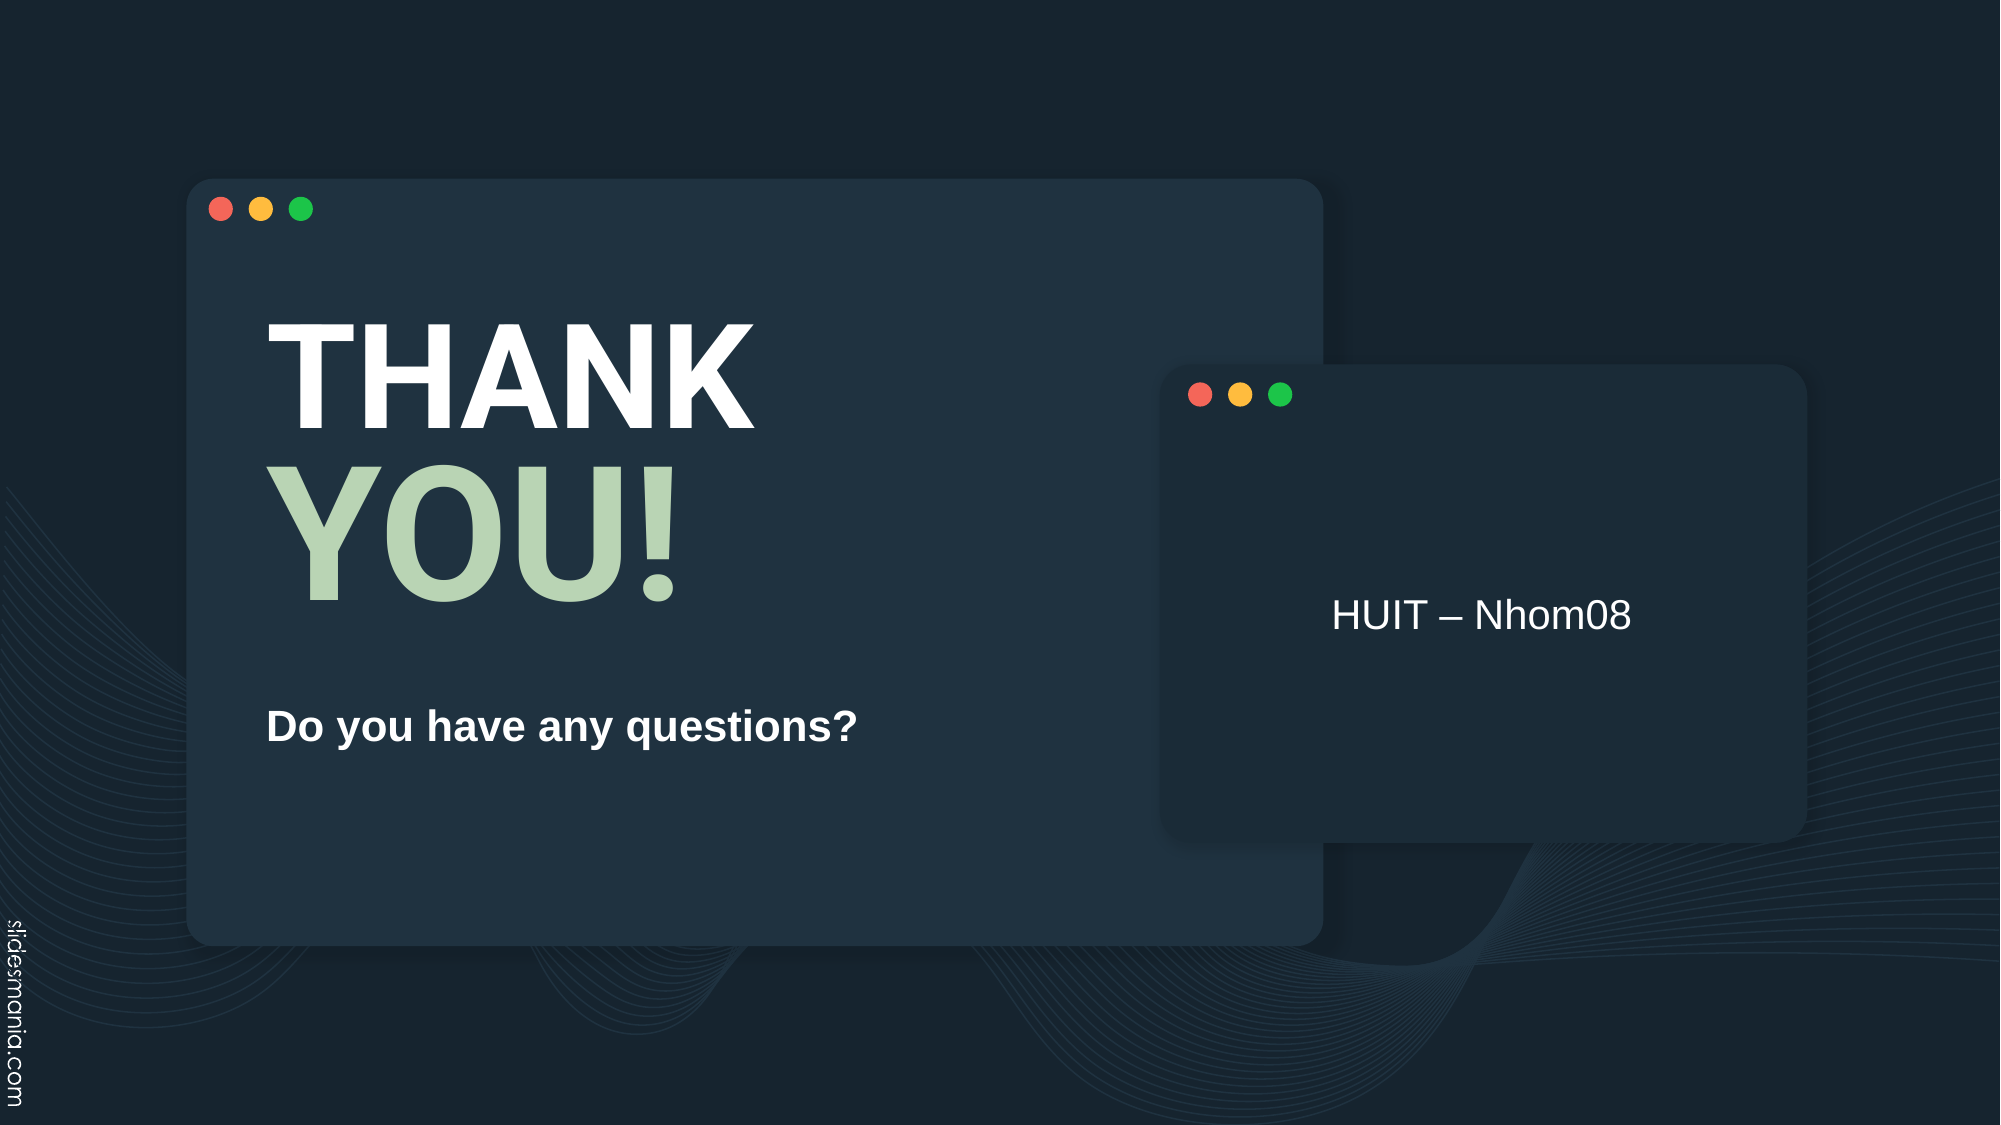

# THANK YOU!
HUIT – Nhom08
Do you have any questions?